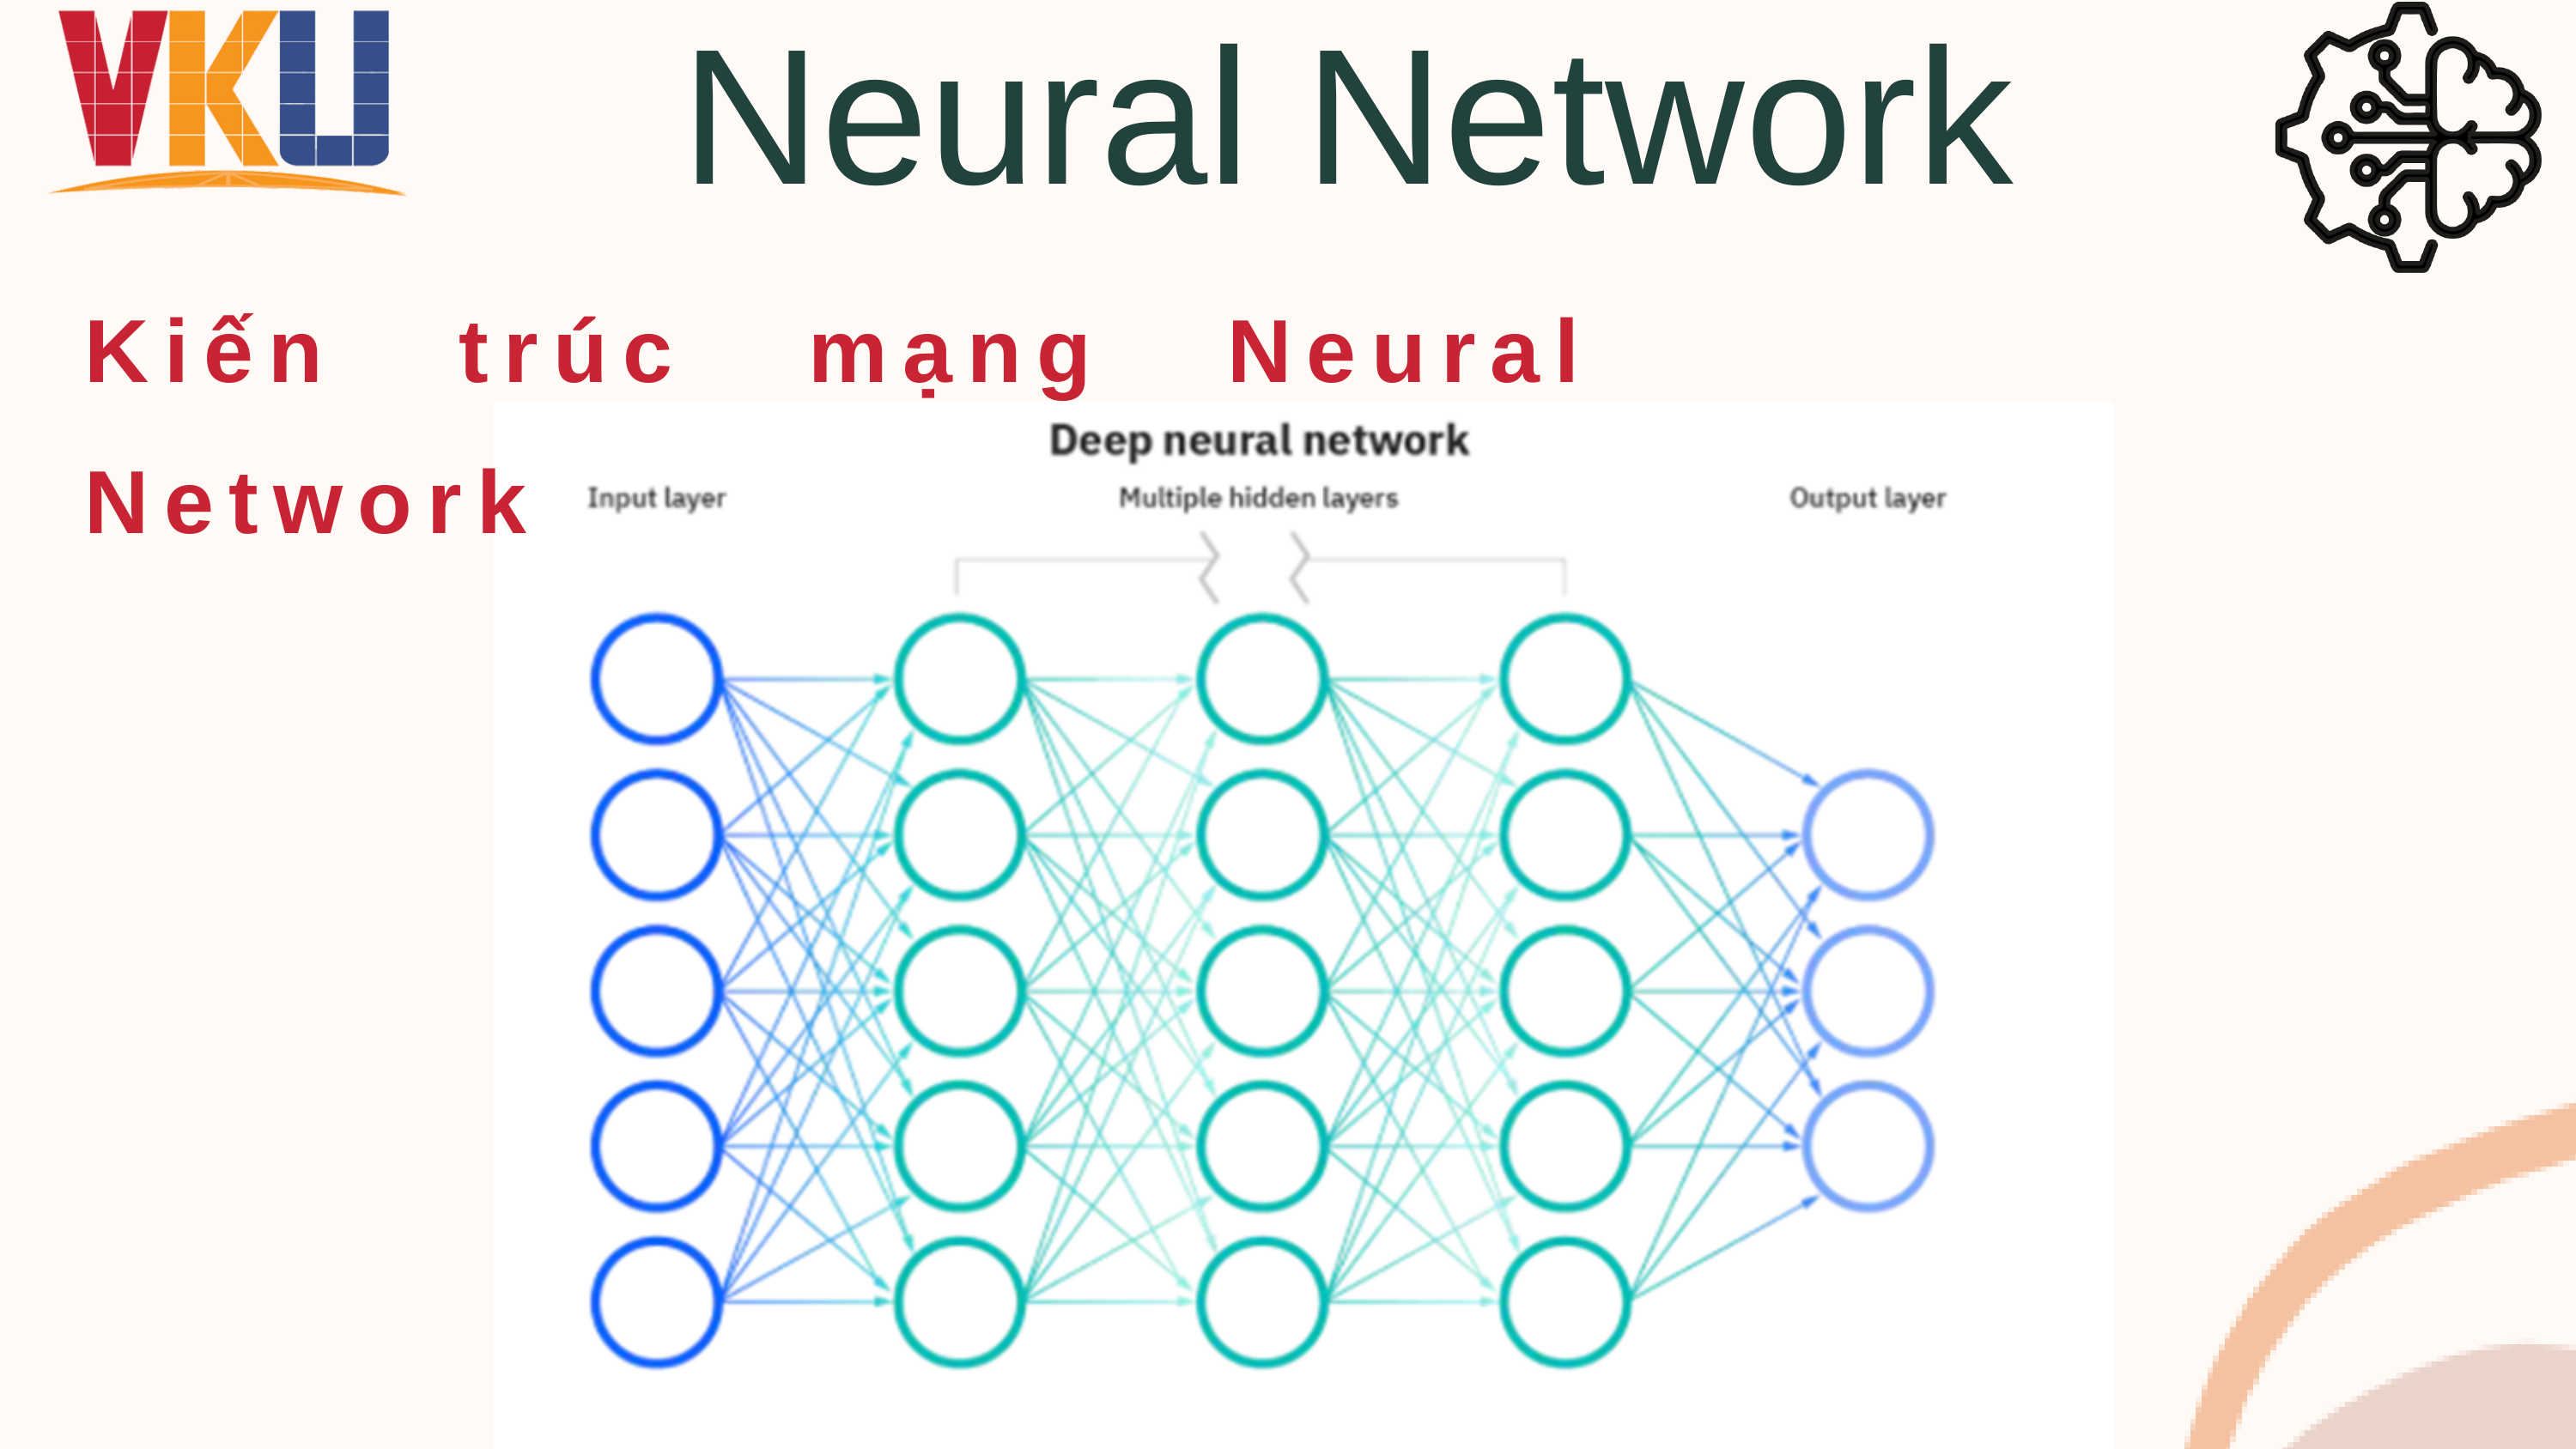

Neural Network
Kiến trúc mạng Neural Network